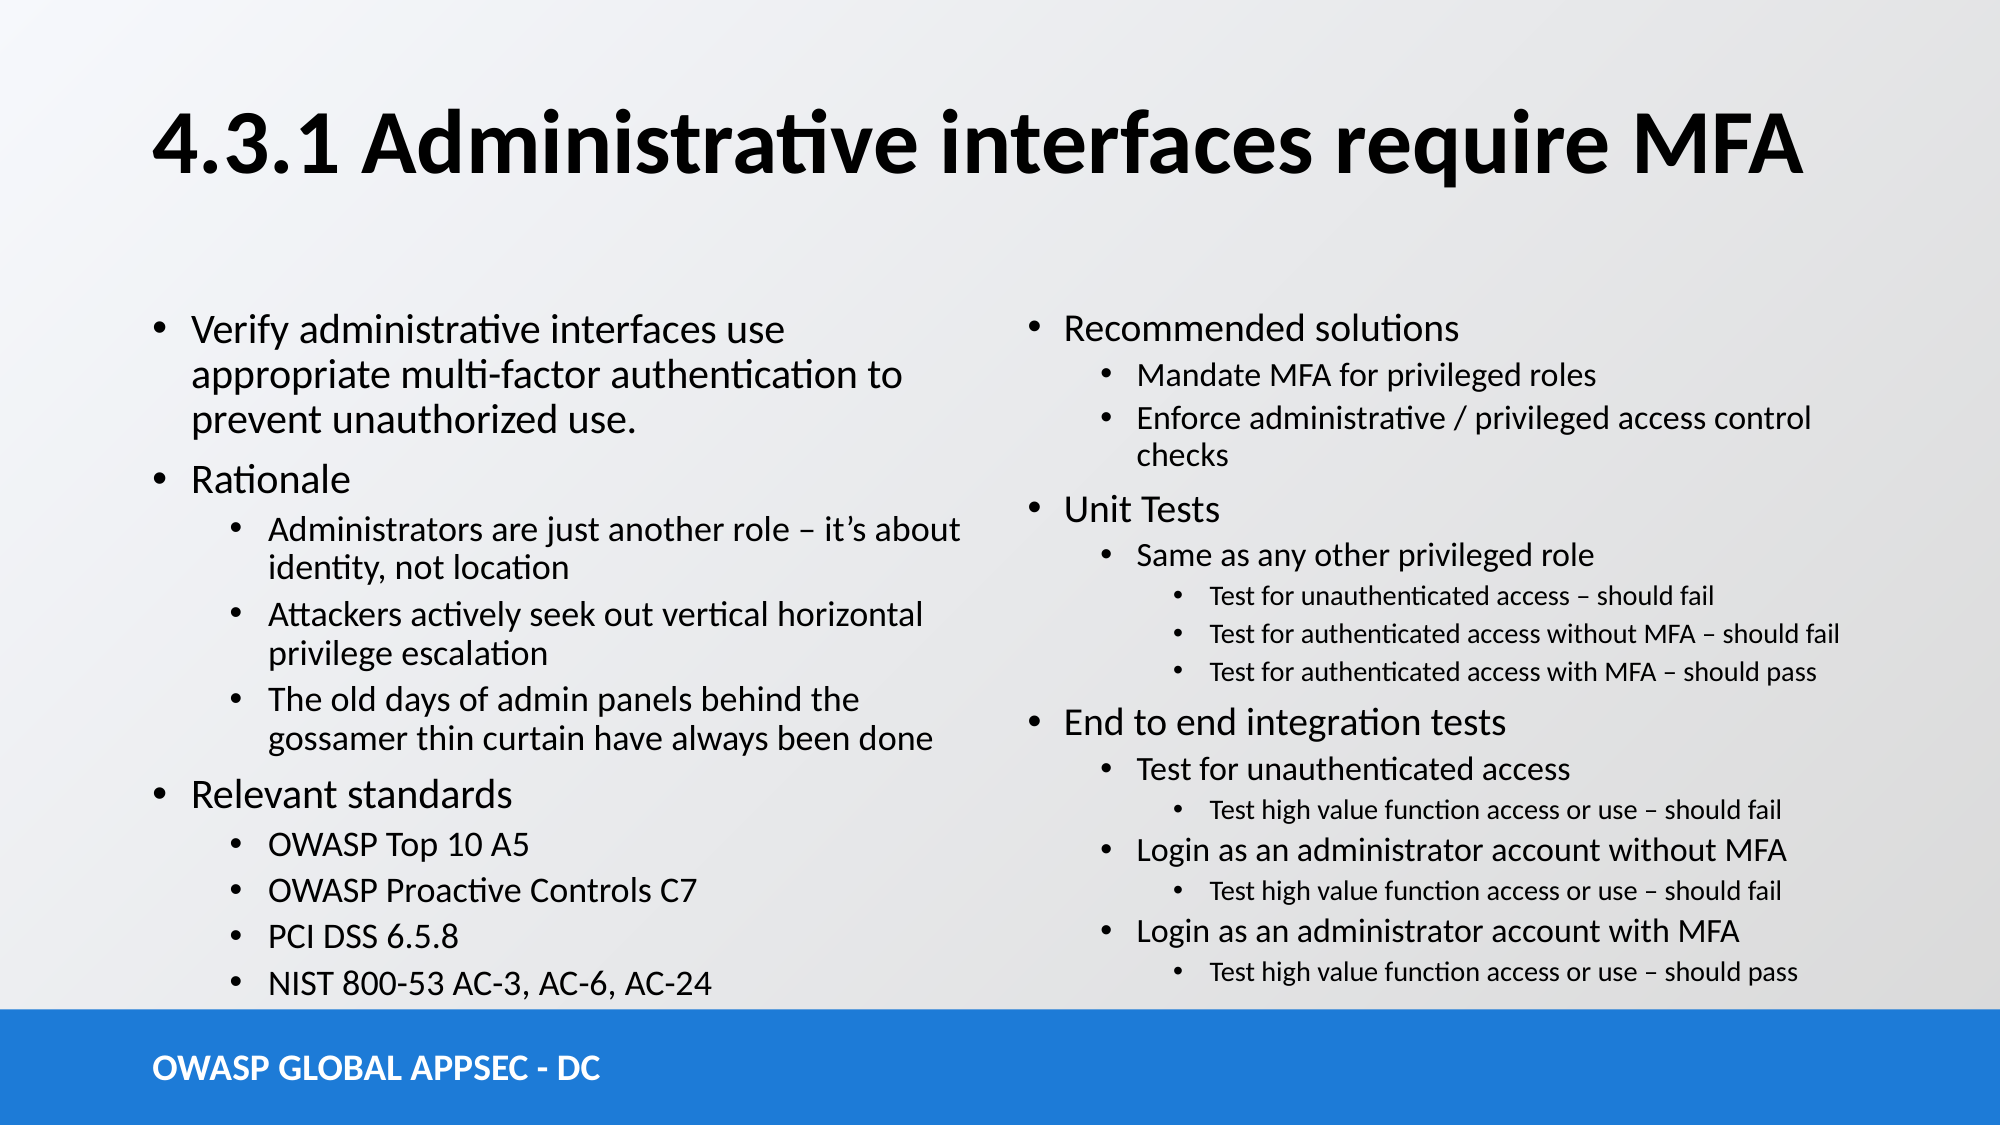

# 4.3.1 Administrative interfaces require MFA
Verify administrative interfaces use appropriate multi-factor authentication to prevent unauthorized use.
Rationale
Administrators are just another role – it’s about identity, not location
Attackers actively seek out vertical horizontal privilege escalation
The old days of admin panels behind the gossamer thin curtain have always been done
Relevant standards
OWASP Top 10 A5
OWASP Proactive Controls C7
PCI DSS 6.5.8
NIST 800-53 AC-3, AC-6, AC-24

Recommended solutions
Mandate MFA for privileged roles
Enforce administrative / privileged access control checks
Unit Tests
Same as any other privileged role
Test for unauthenticated access – should fail
Test for authenticated access without MFA – should fail
Test for authenticated access with MFA – should pass
End to end integration tests
Test for unauthenticated access
Test high value function access or use – should fail
Login as an administrator account without MFA
Test high value function access or use – should fail
Login as an administrator account with MFA
Test high value function access or use – should pass